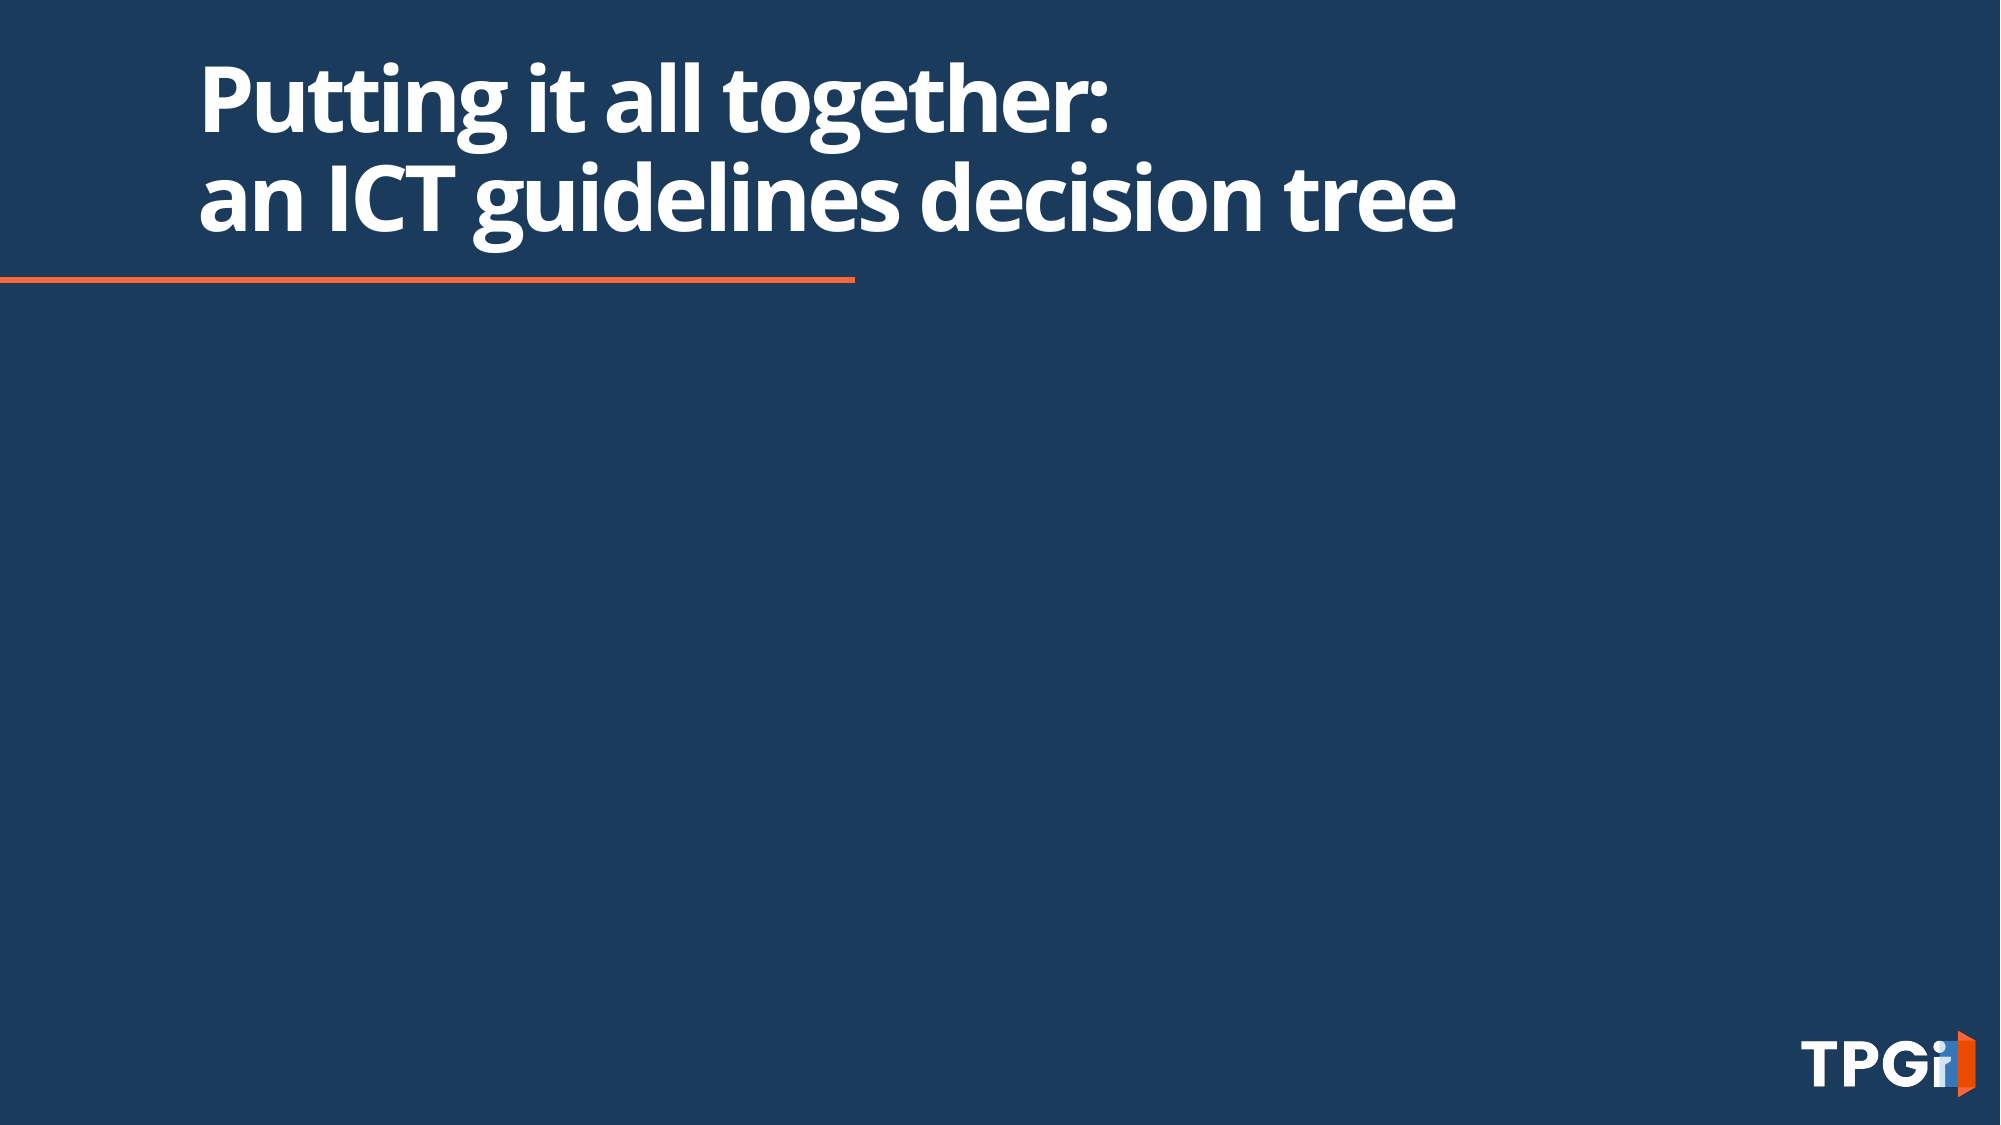

# Putting it all together: an ICT guidelines decision tree